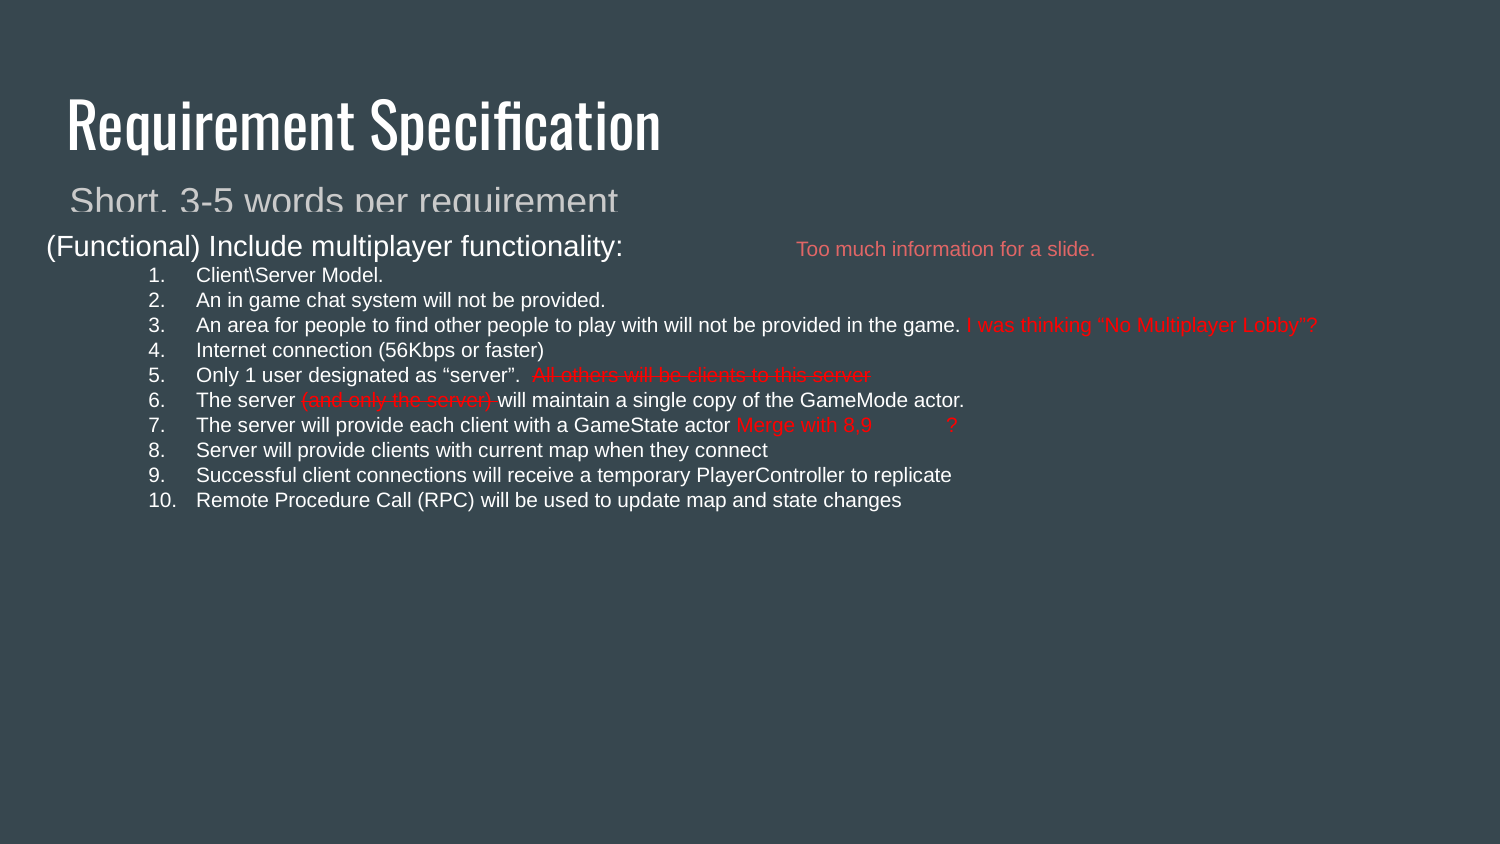

# Requirement Specification
Short, 3-5 words per requirement

(Functional) Include multiplayer functionality:		Too much information for a slide.
Client\Server Model.
An in game chat system will not be provided.
An area for people to find other people to play with will not be provided in the game. I was thinking “No Multiplayer Lobby”?
Internet connection (56Kbps or faster)
Only 1 user designated as “server”.  All others will be clients to this server
The server (and only the server) will maintain a single copy of the GameMode actor.
The server will provide each client with a GameState actor Merge with 8,9	?
Server will provide clients with current map when they connect
Successful client connections will receive a temporary PlayerController to replicate
Remote Procedure Call (RPC) will be used to update map and state changes